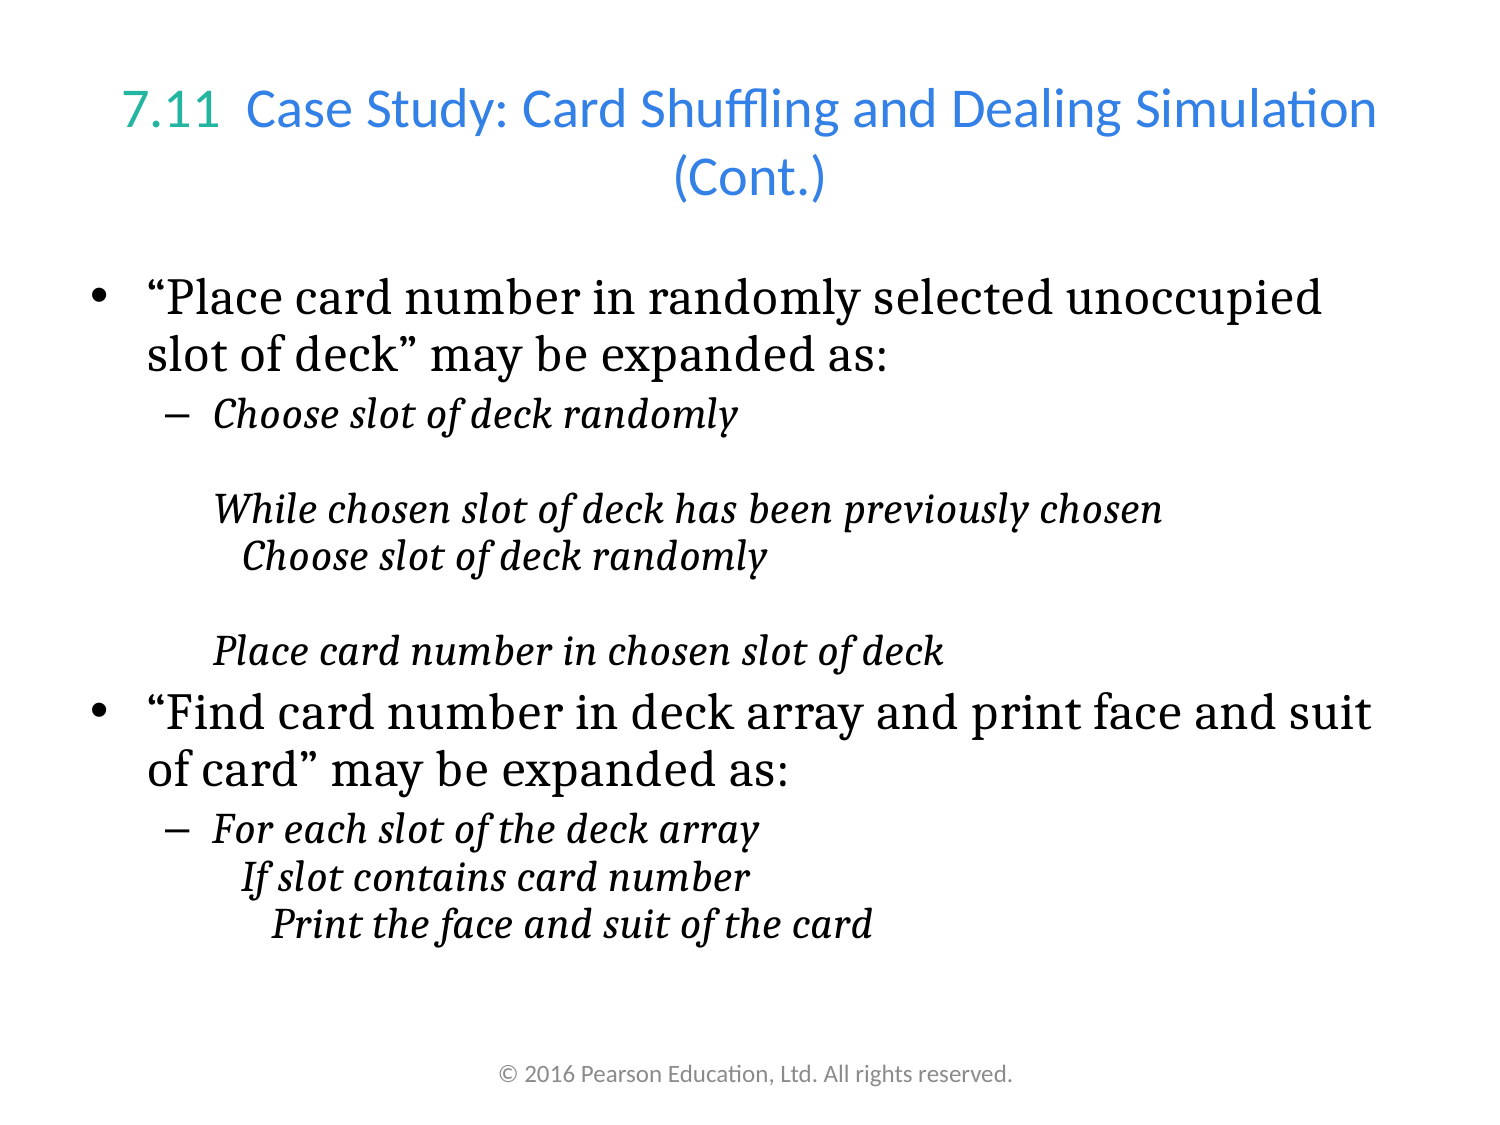

# 7.11  Case Study: Card Shuffling and Dealing Simulation (Cont.)
“Place card number in randomly selected unoccupied slot of deck” may be expanded as:
Choose slot of deck randomly
While chosen slot of deck has been previously chosen
   Choose slot of deck randomly
Place card number in chosen slot of deck
“Find card number in deck array and print face and suit of card” may be expanded as:
For each slot of the deck array
   If slot contains card number
      Print the face and suit of the card
© 2016 Pearson Education, Ltd. All rights reserved.